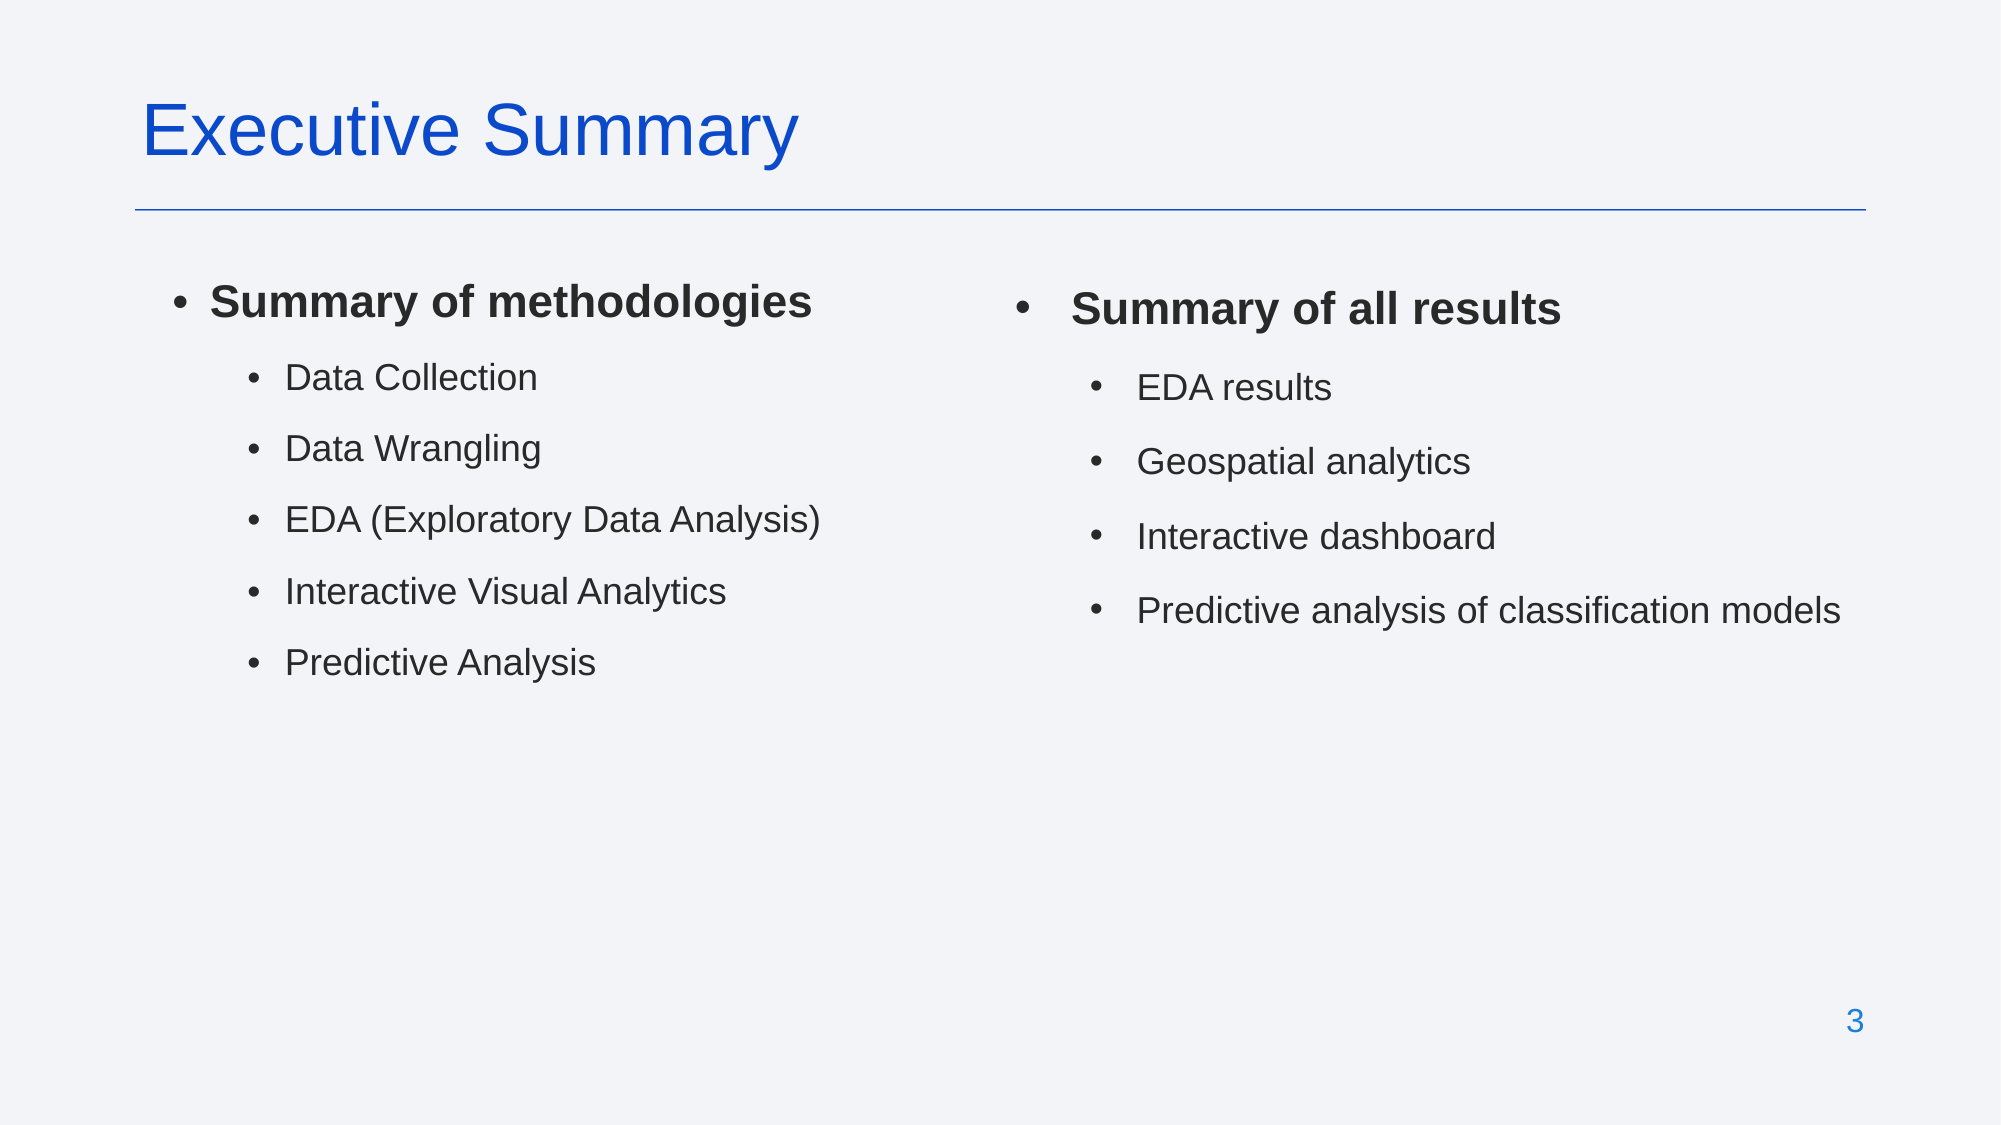

Executive Summary
Summary of methodologies
Data Collection
Data Wrangling
EDA (Exploratory Data Analysis)
Interactive Visual Analytics
Predictive Analysis
Summary of all results
EDA results
Geospatial analytics
Interactive dashboard
Predictive analysis of classification models
3